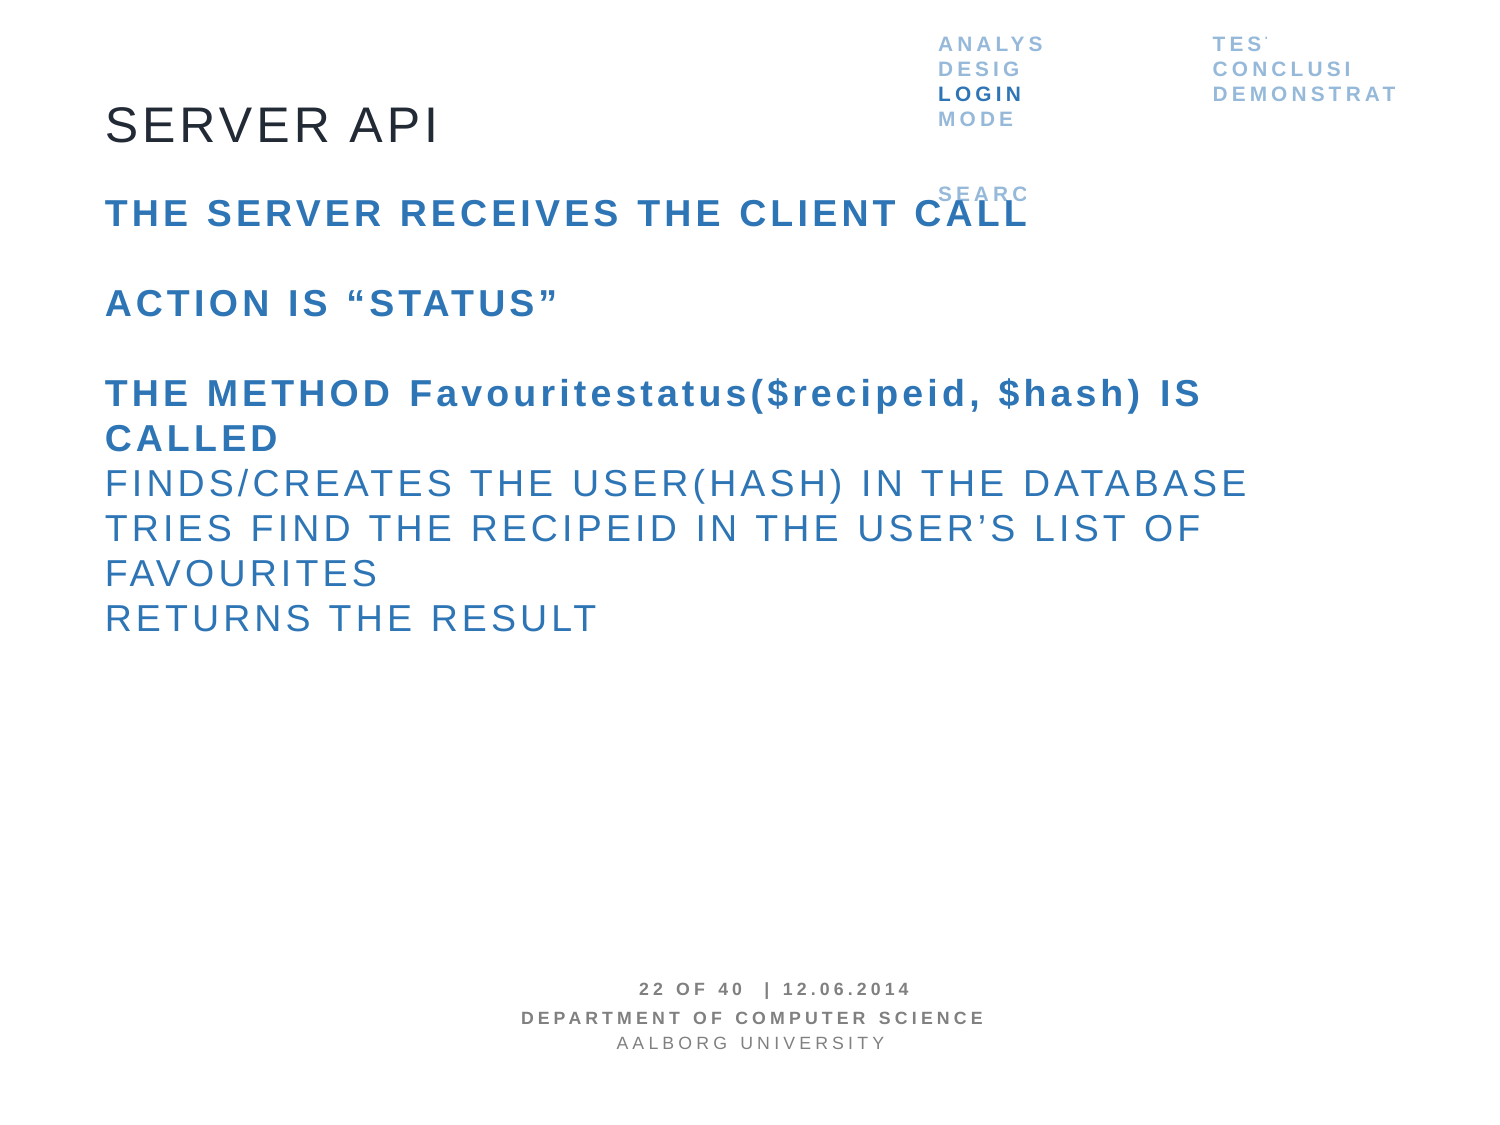

analysis
design
login
Model

Search
test
conclusion
demonstration

Server Api
The server receives the client call

Action is “status”

The method Favouritestatus($recipeid, $hash) is called
Finds/creates the user(hash) in the database
Tries find the recipeid in the user’s list of favourites
Returns the result

22 OF 40  | 12.06.2014
Department of computer science
AALBORG UNIVERSITy